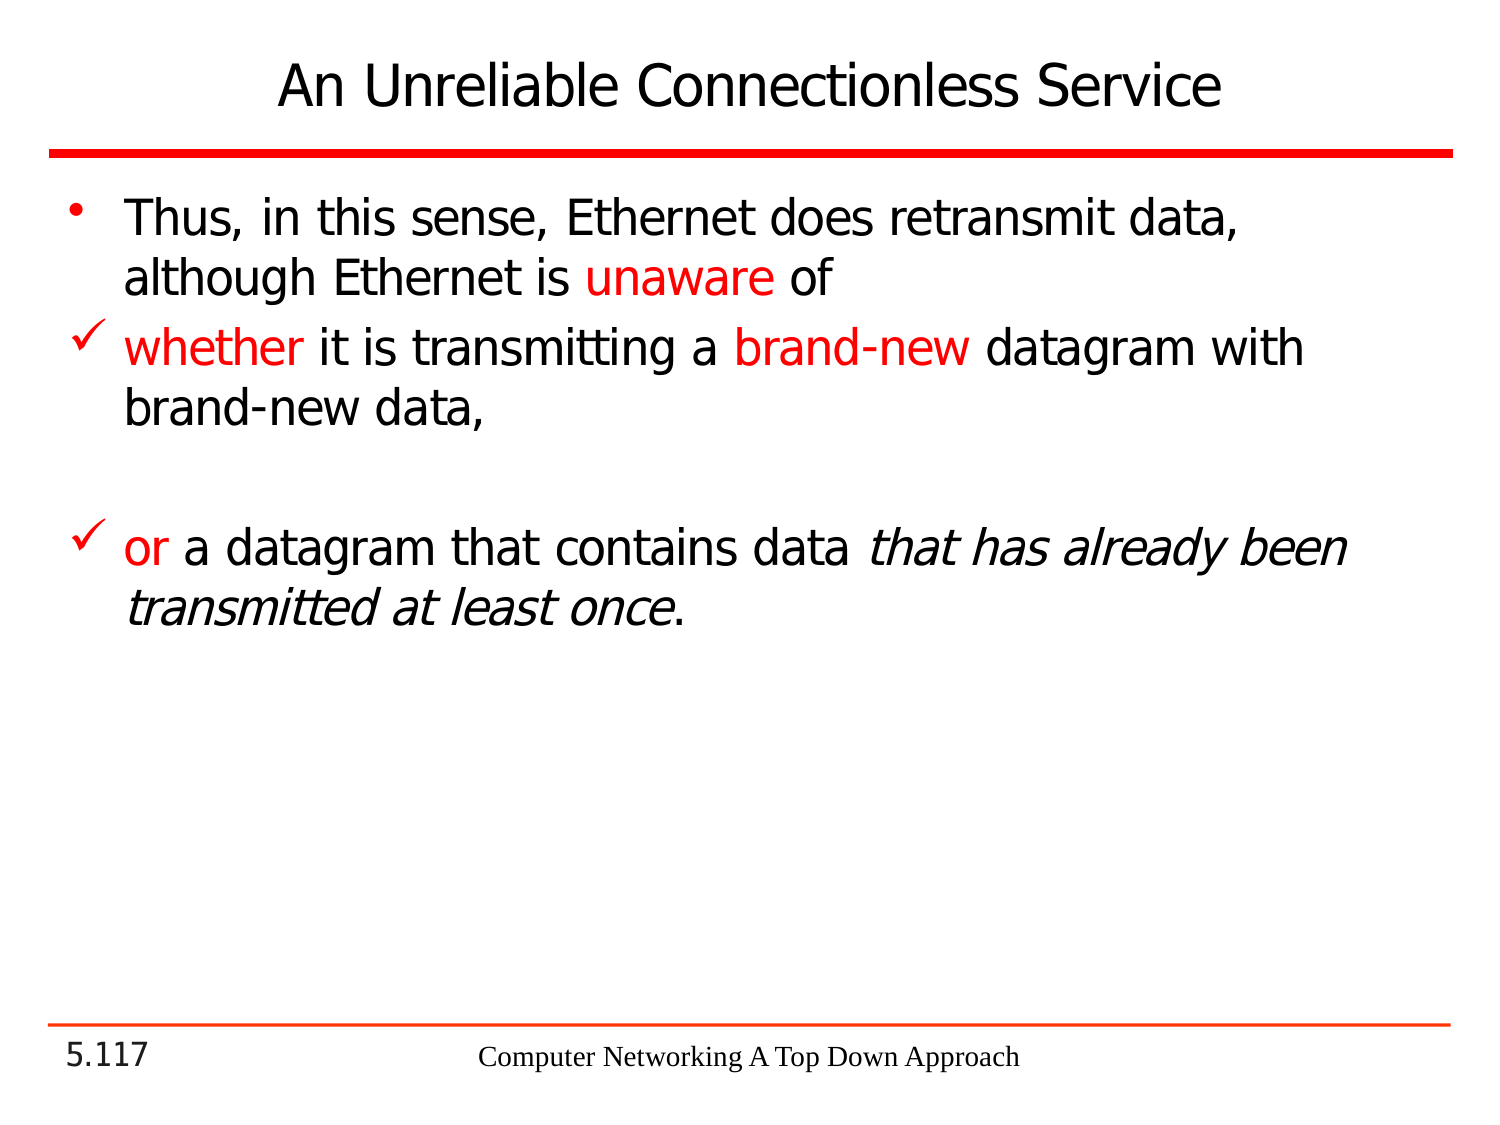

# An Unreliable Connectionless Service
Thus, in this sense, Ethernet does retransmit data, although Ethernet is unaware of
whether it is transmitting a brand-new datagram with brand-new data,

or a datagram that contains data that has already been transmitted at least once.